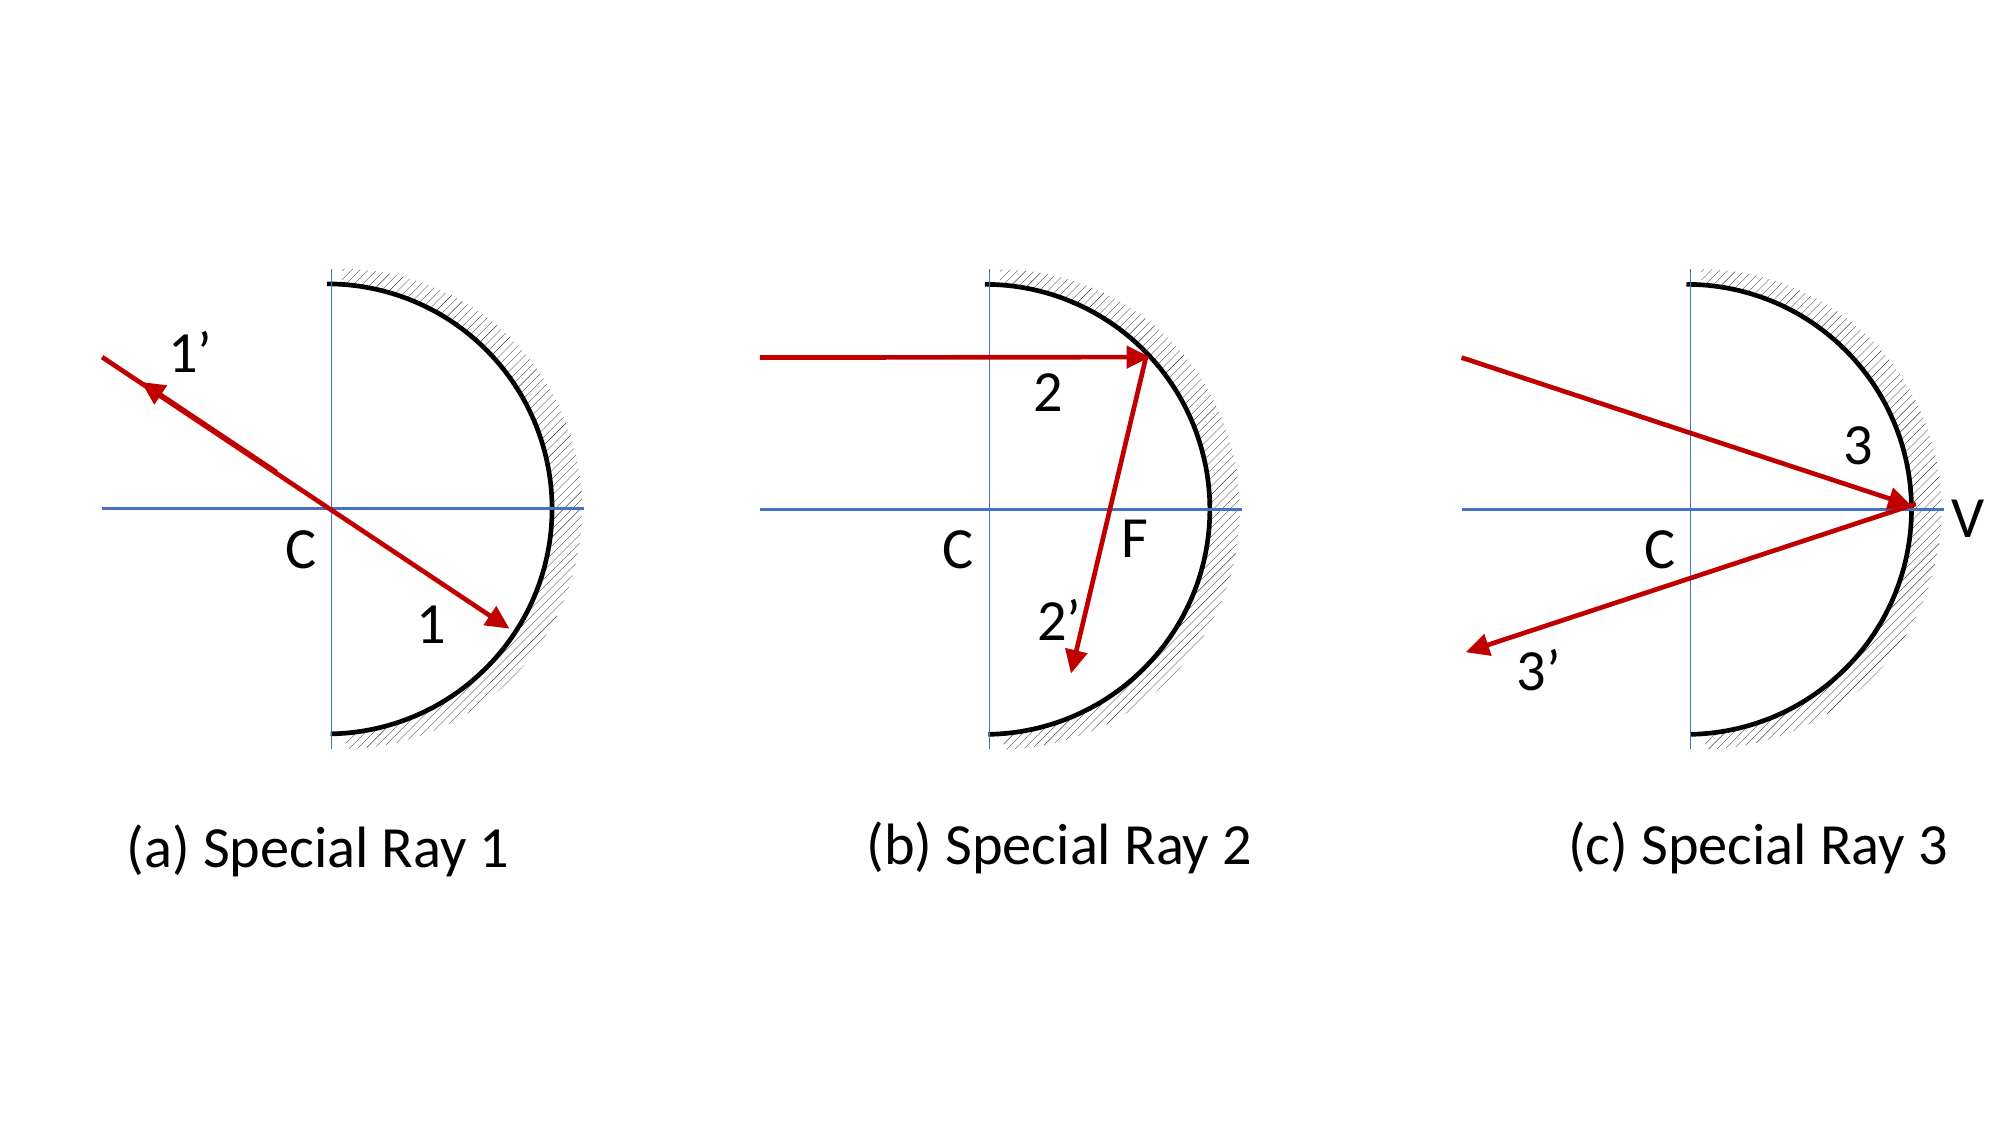

1’
2
3
V
F
C
C
C
2’
1
3’
(b) Special Ray 2
(c) Special Ray 3
(a) Special Ray 1